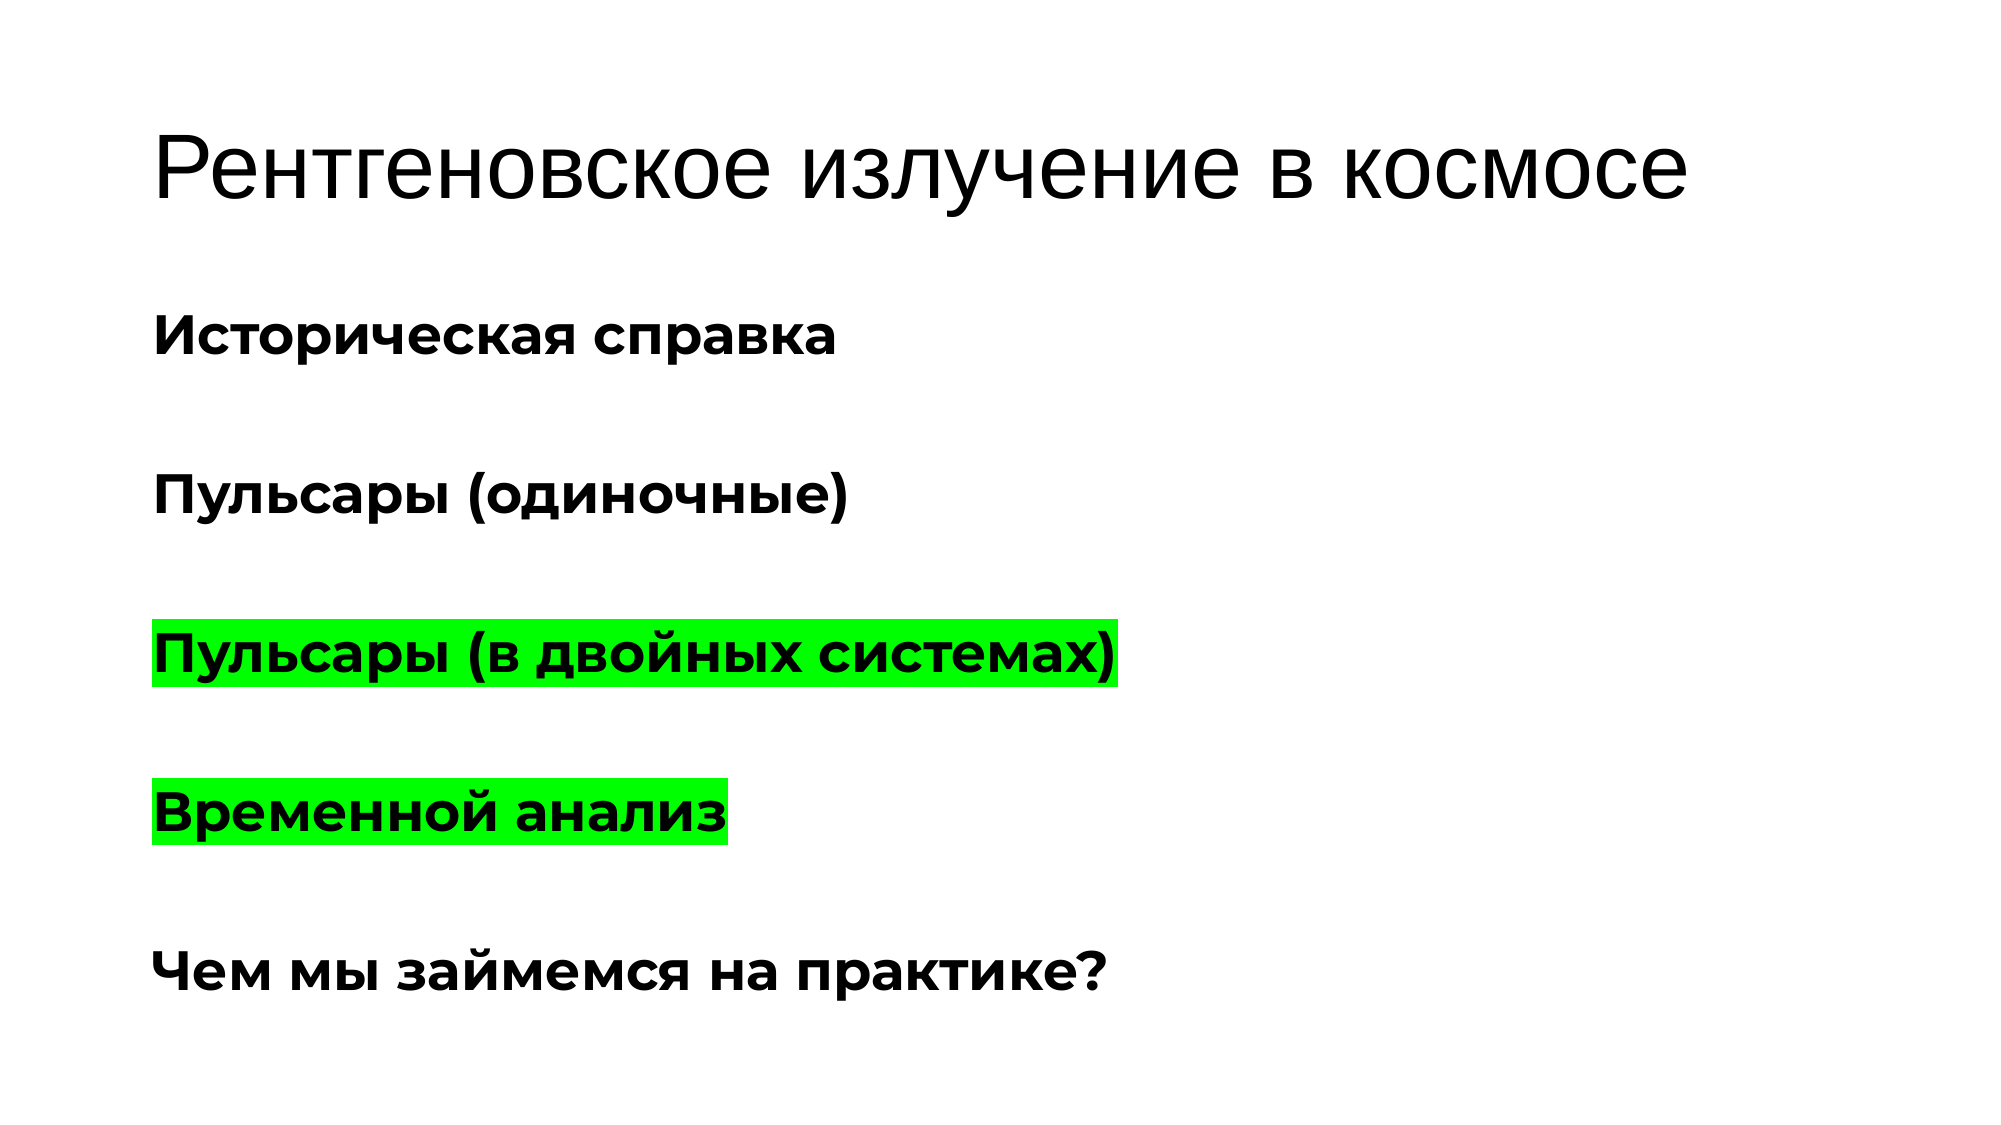

# Рентгеновское излучение в космосе
Историческая справка

Пульсары (одиночные)

Пульсары (в двойных системах)

Временной анализ

Чем мы займемся на практике?